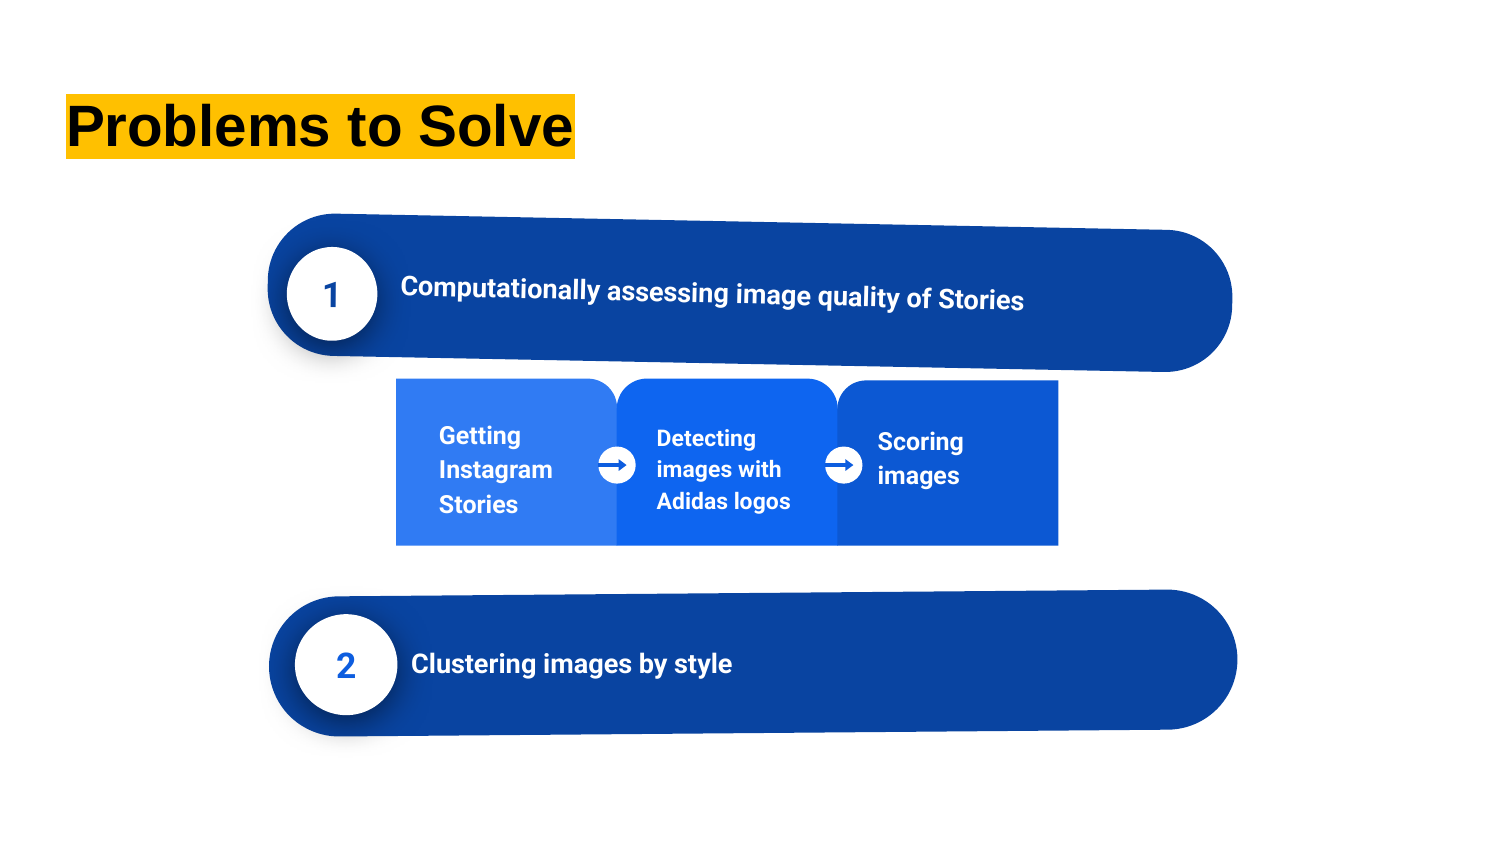

Computationally assessing image quality of Stories
1
# Problems to Solve

2

Getting Instagram Stories

Detecting images with Adidas logos

Scoring images

Clustering images by style